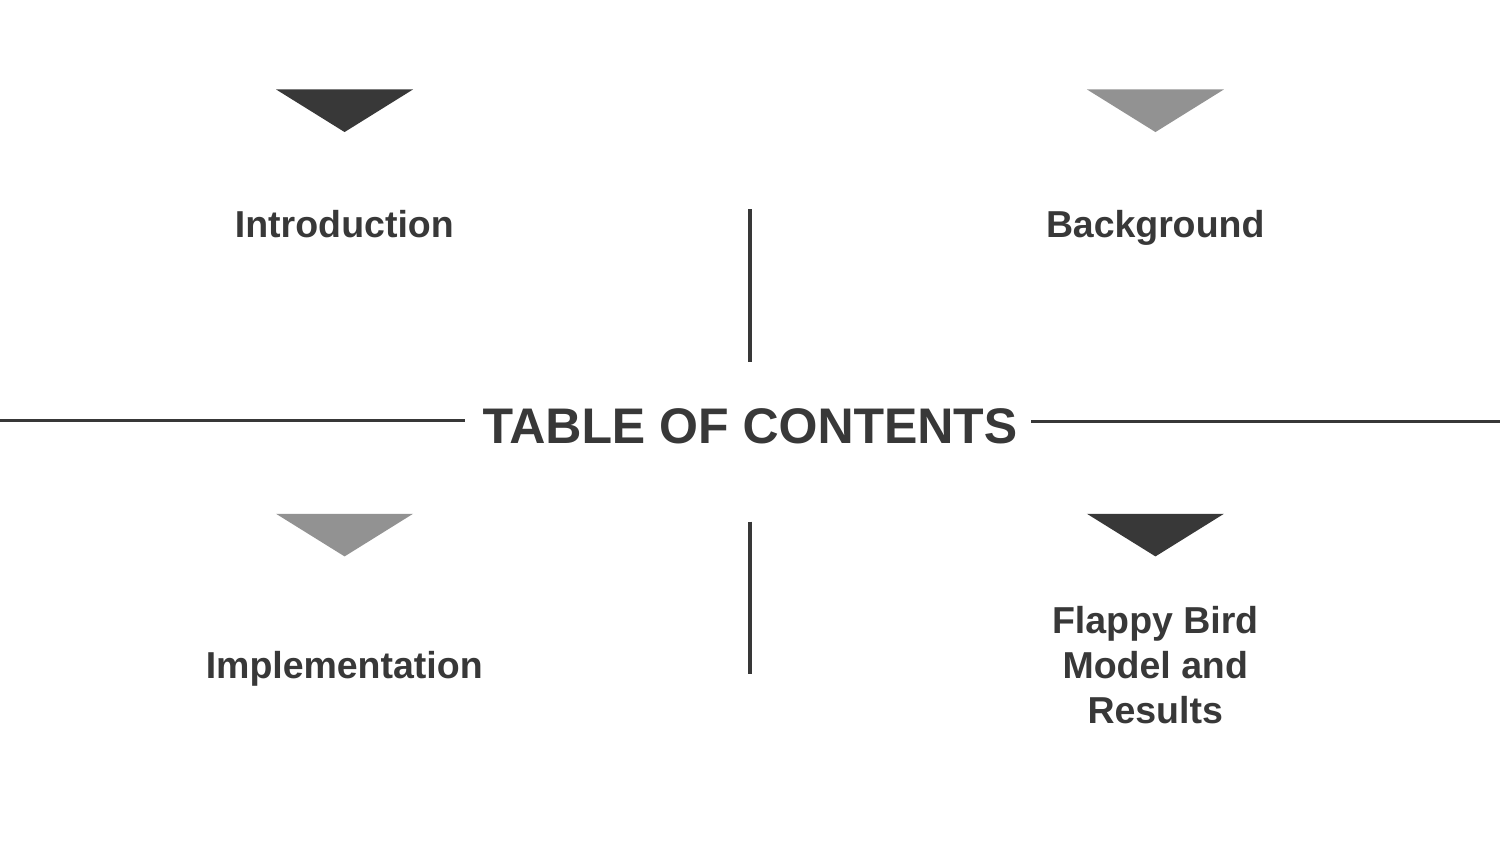

Introduction
Background
# TABLE OF CONTENTS

Implementation
Flappy Bird Model and Results